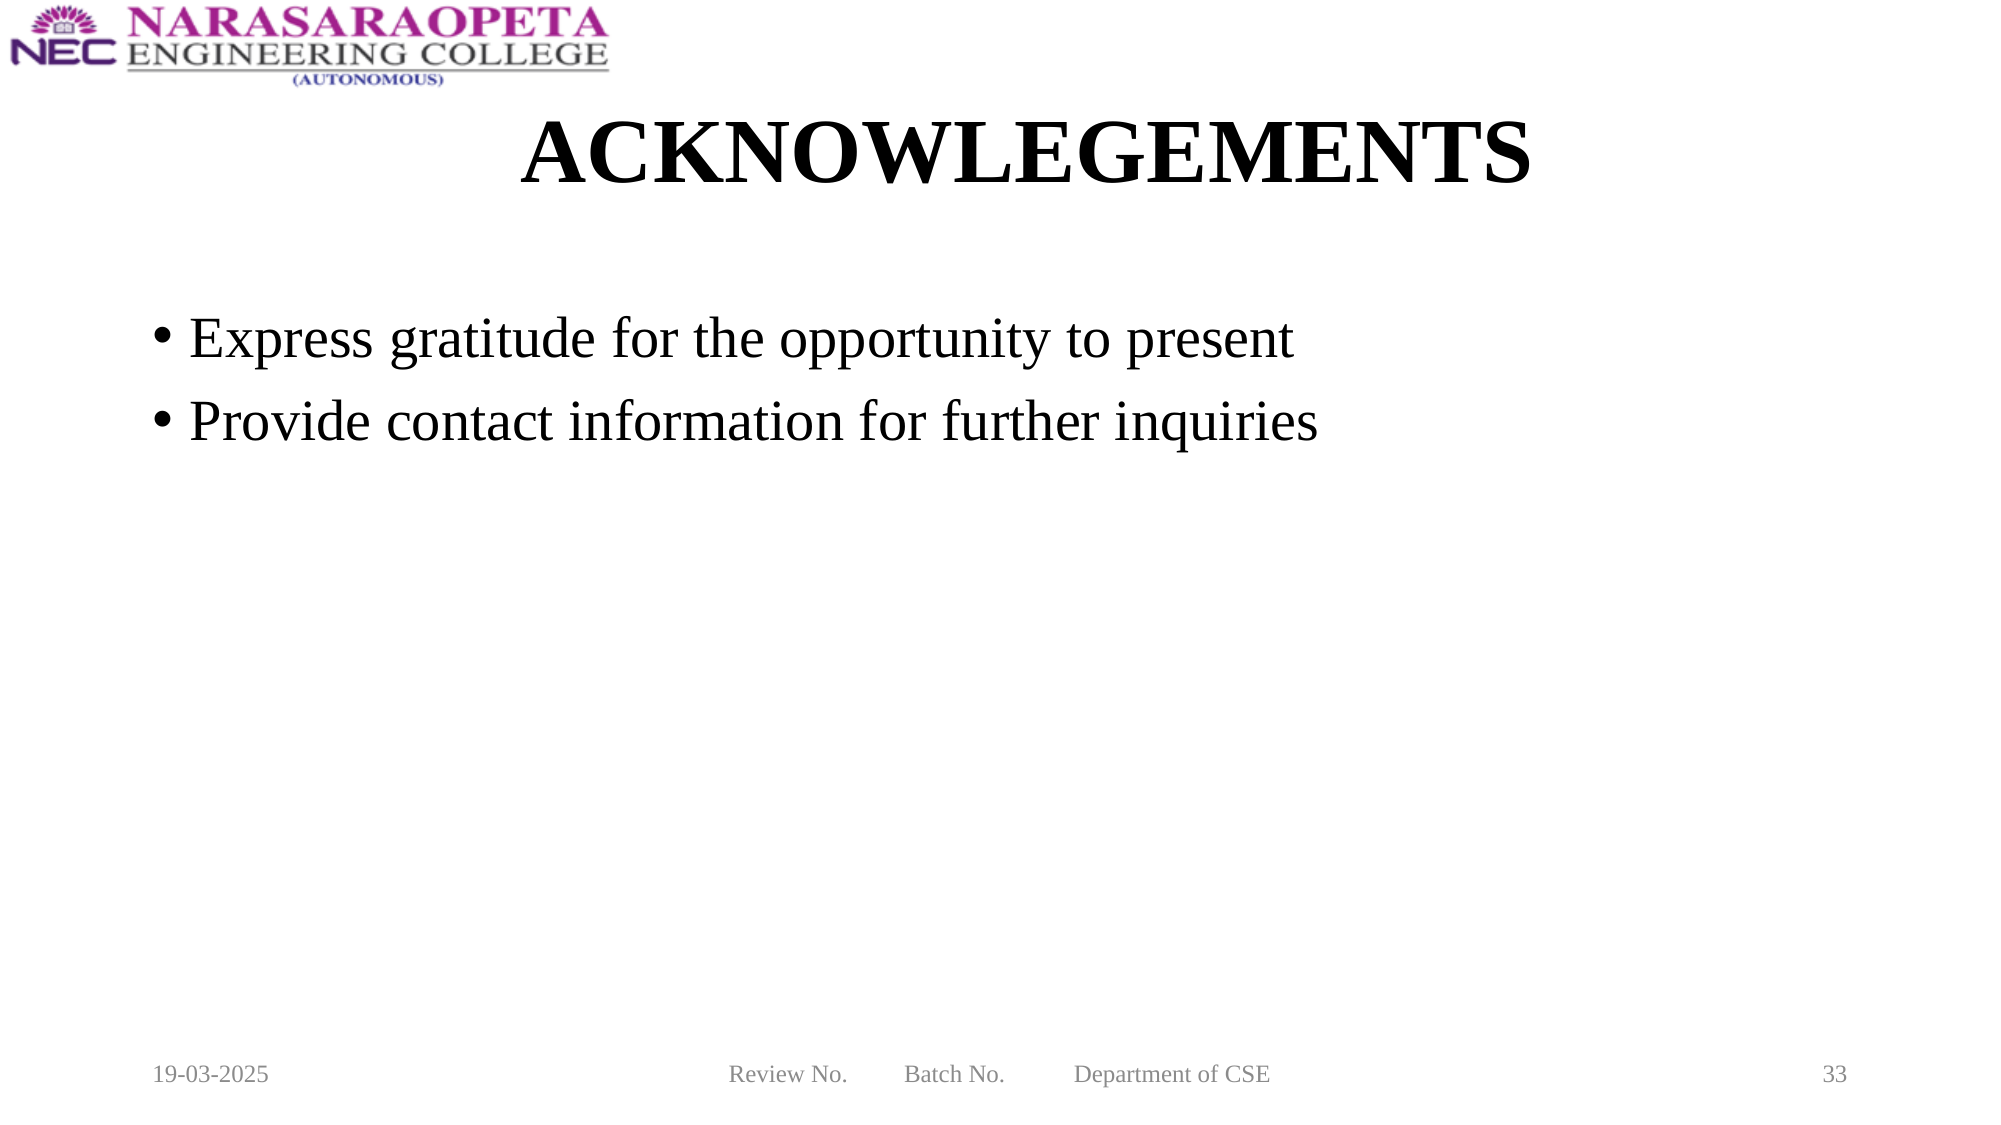

# ACKNOWLEGEMENTS
Express gratitude for the opportunity to present
Provide contact information for further inquiries
19-03-2025
Review No.         Batch No.           Department of CSE
33